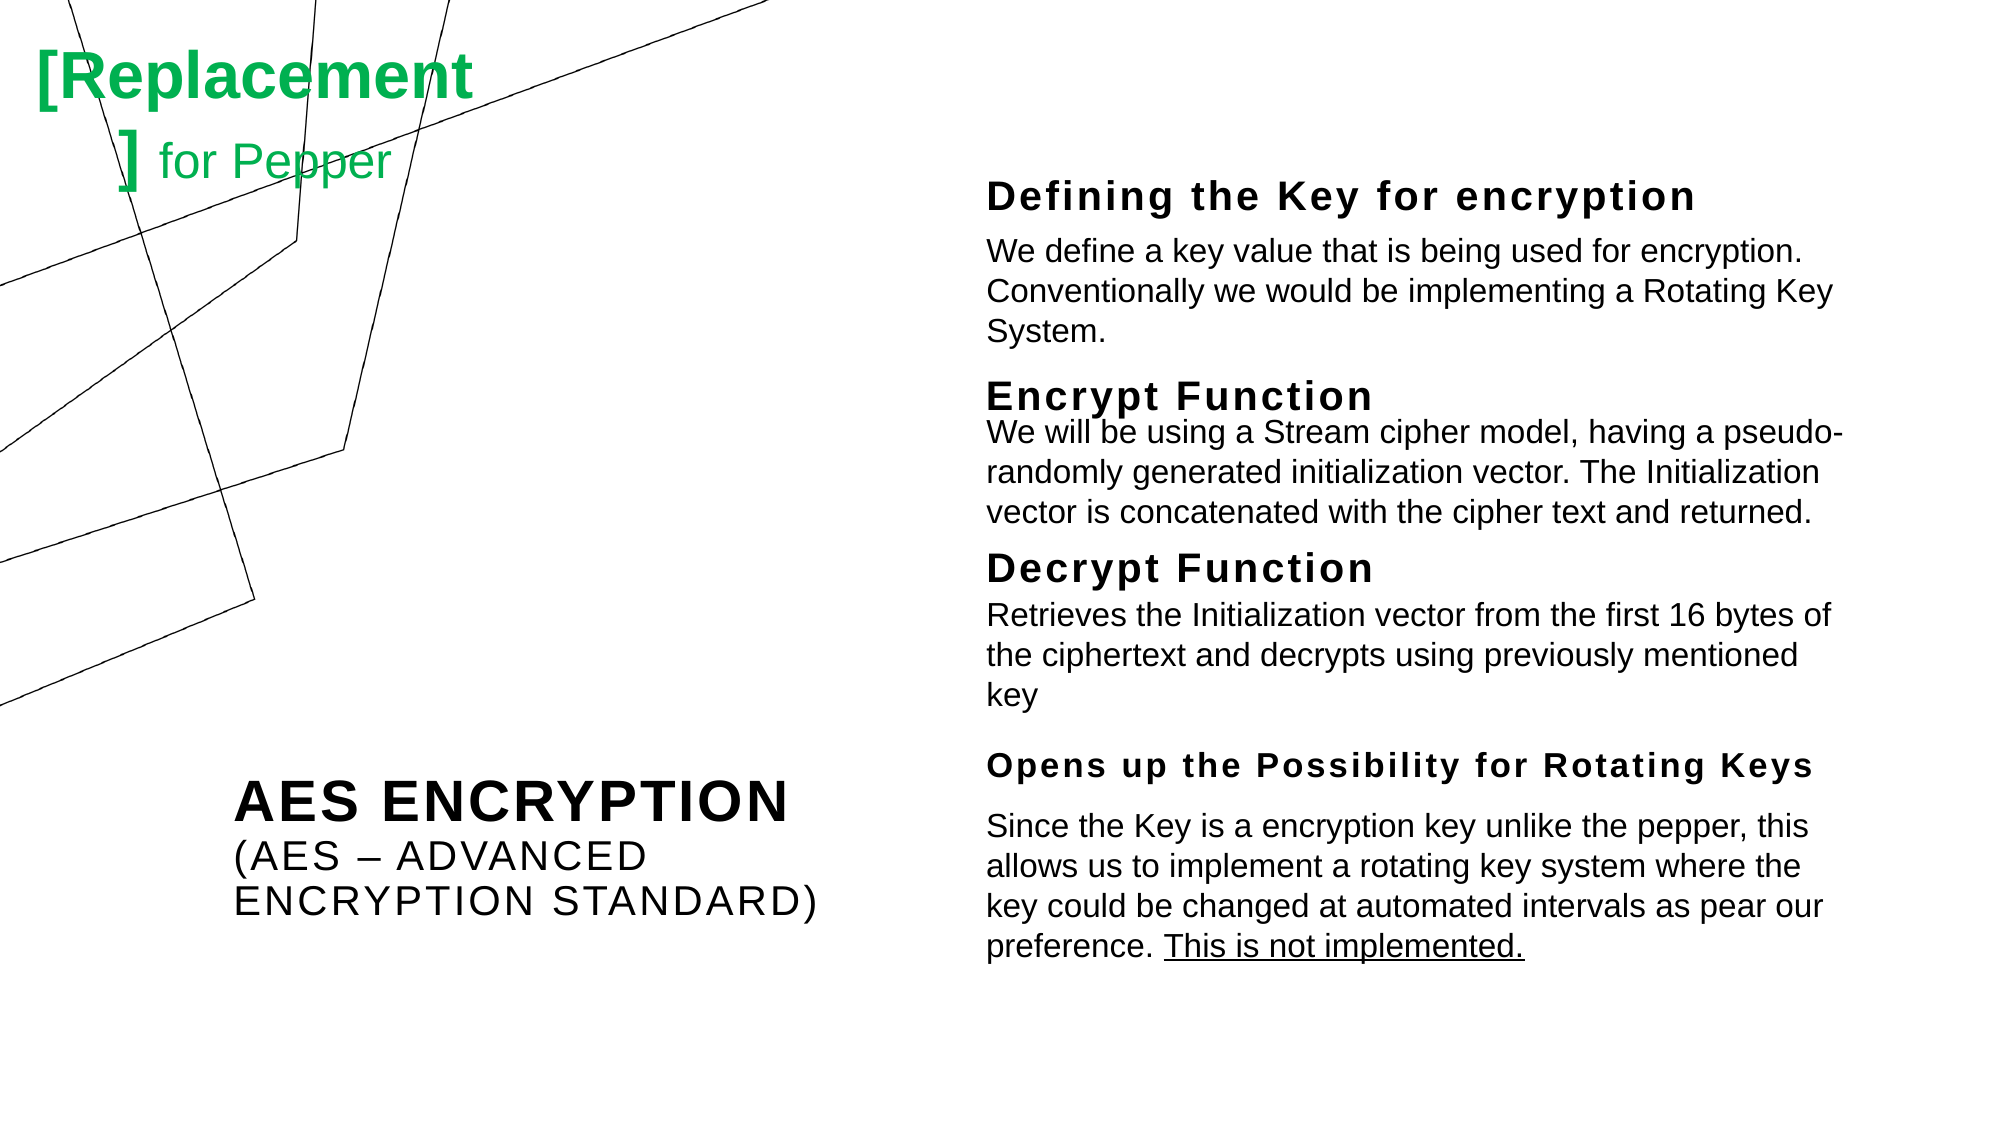

[Replacement] for Pepper
Defining the Key for encryption
We define a key value that is being used for encryption. Conventionally we would be implementing a Rotating Key System.
Encrypt Function
We will be using a Stream cipher model, having a pseudo-randomly generated initialization vector. The Initialization vector is concatenated with the cipher text and returned.
Decrypt Function
Retrieves the Initialization vector from the first 16 bytes of the ciphertext and decrypts using previously mentioned key
# AES Encryption (aes – Advanced Encryption standard)
Opens up the Possibility for Rotating Keys
Since the Key is a encryption key unlike the pepper, this allows us to implement a rotating key system where the key could be changed at automated intervals as pear our preference. This is not implemented.